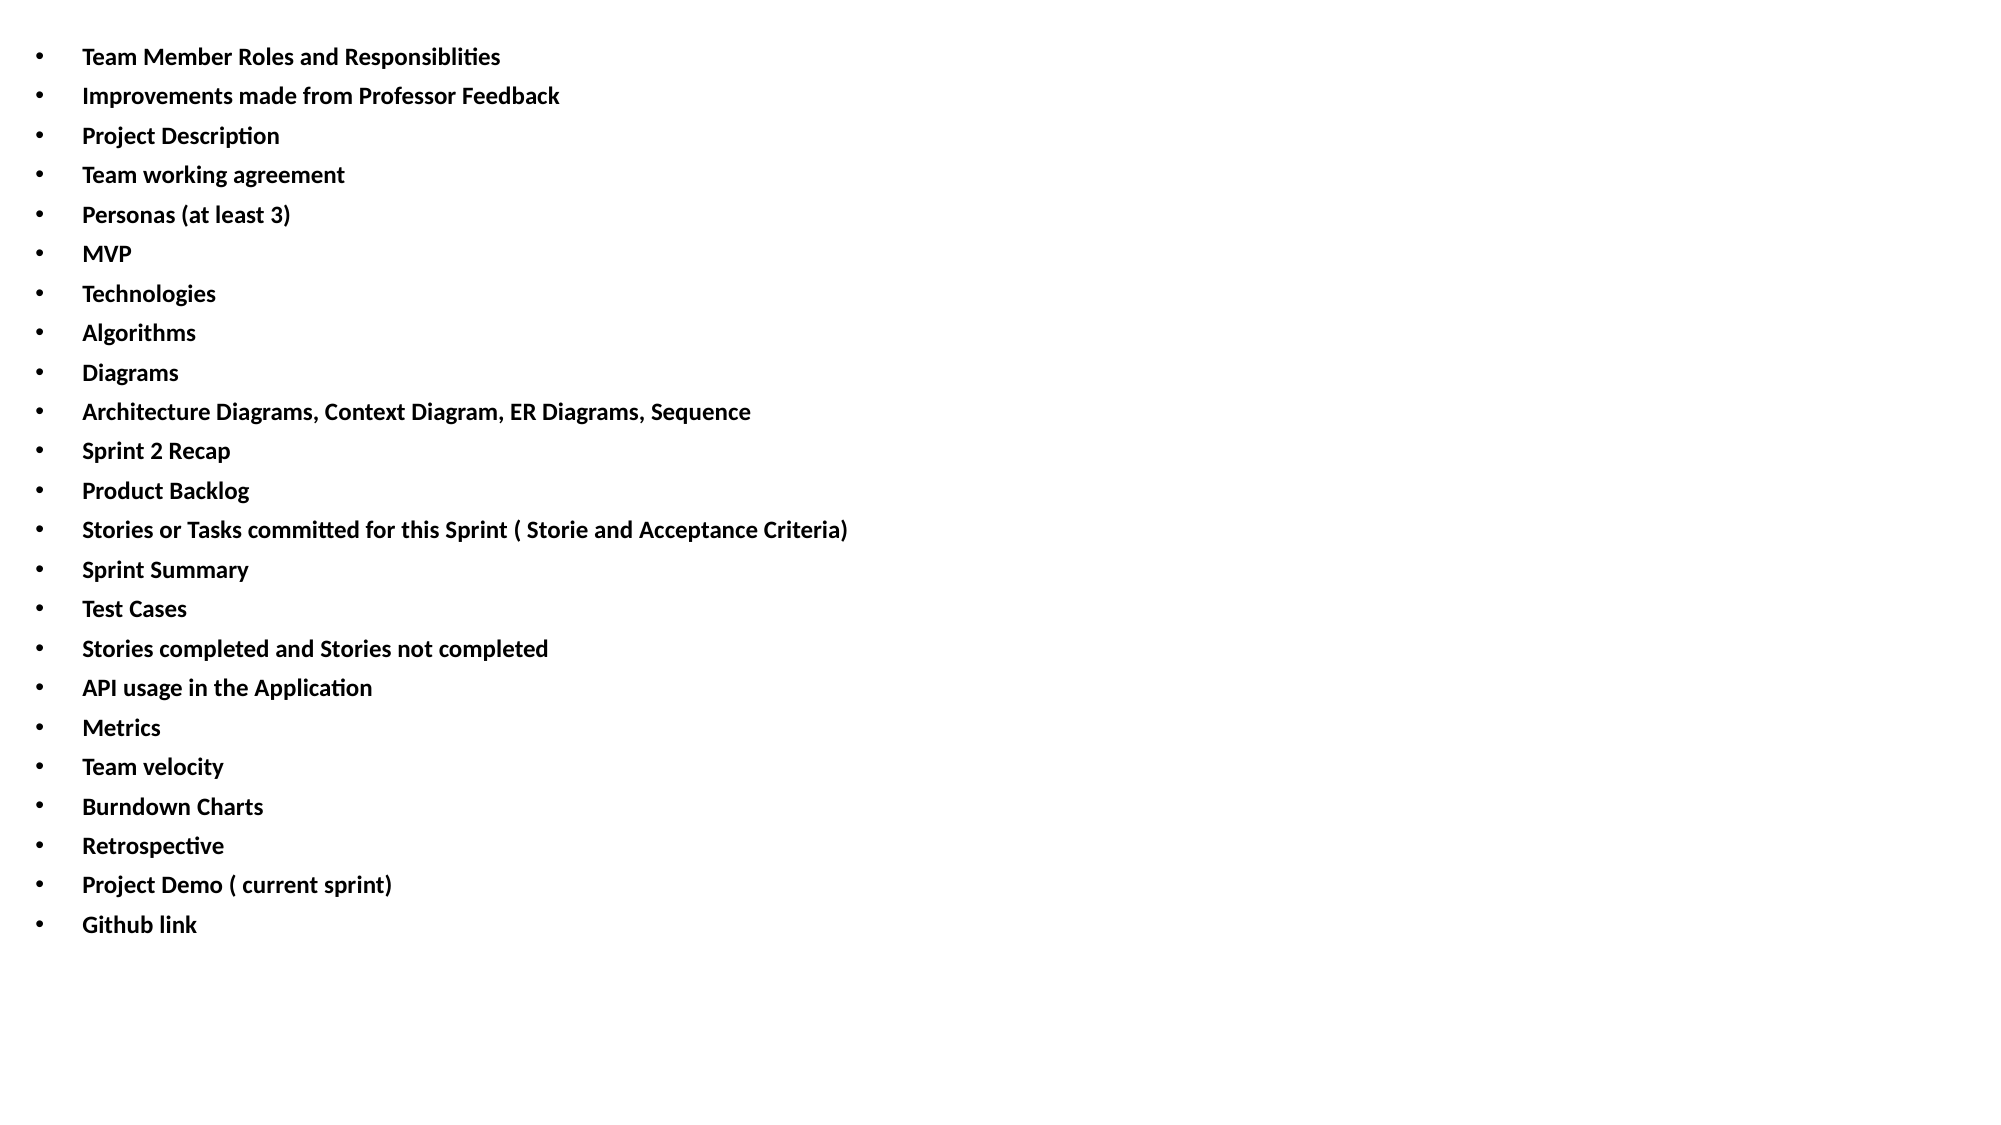

Team Member Roles and Responsiblities
Improvements made from Professor Feedback
Project Description
Team working agreement
Personas (at least 3)
MVP
Technologies
Algorithms
Diagrams
Architecture Diagrams, Context Diagram, ER Diagrams, Sequence
Sprint 2 Recap
Product Backlog
Stories or Tasks committed for this Sprint ( Storie and Acceptance Criteria)
Sprint Summary
Test Cases
Stories completed and Stories not completed
API usage in the Application
Metrics
Team velocity
Burndown Charts
Retrospective
Project Demo ( current sprint)
Github link